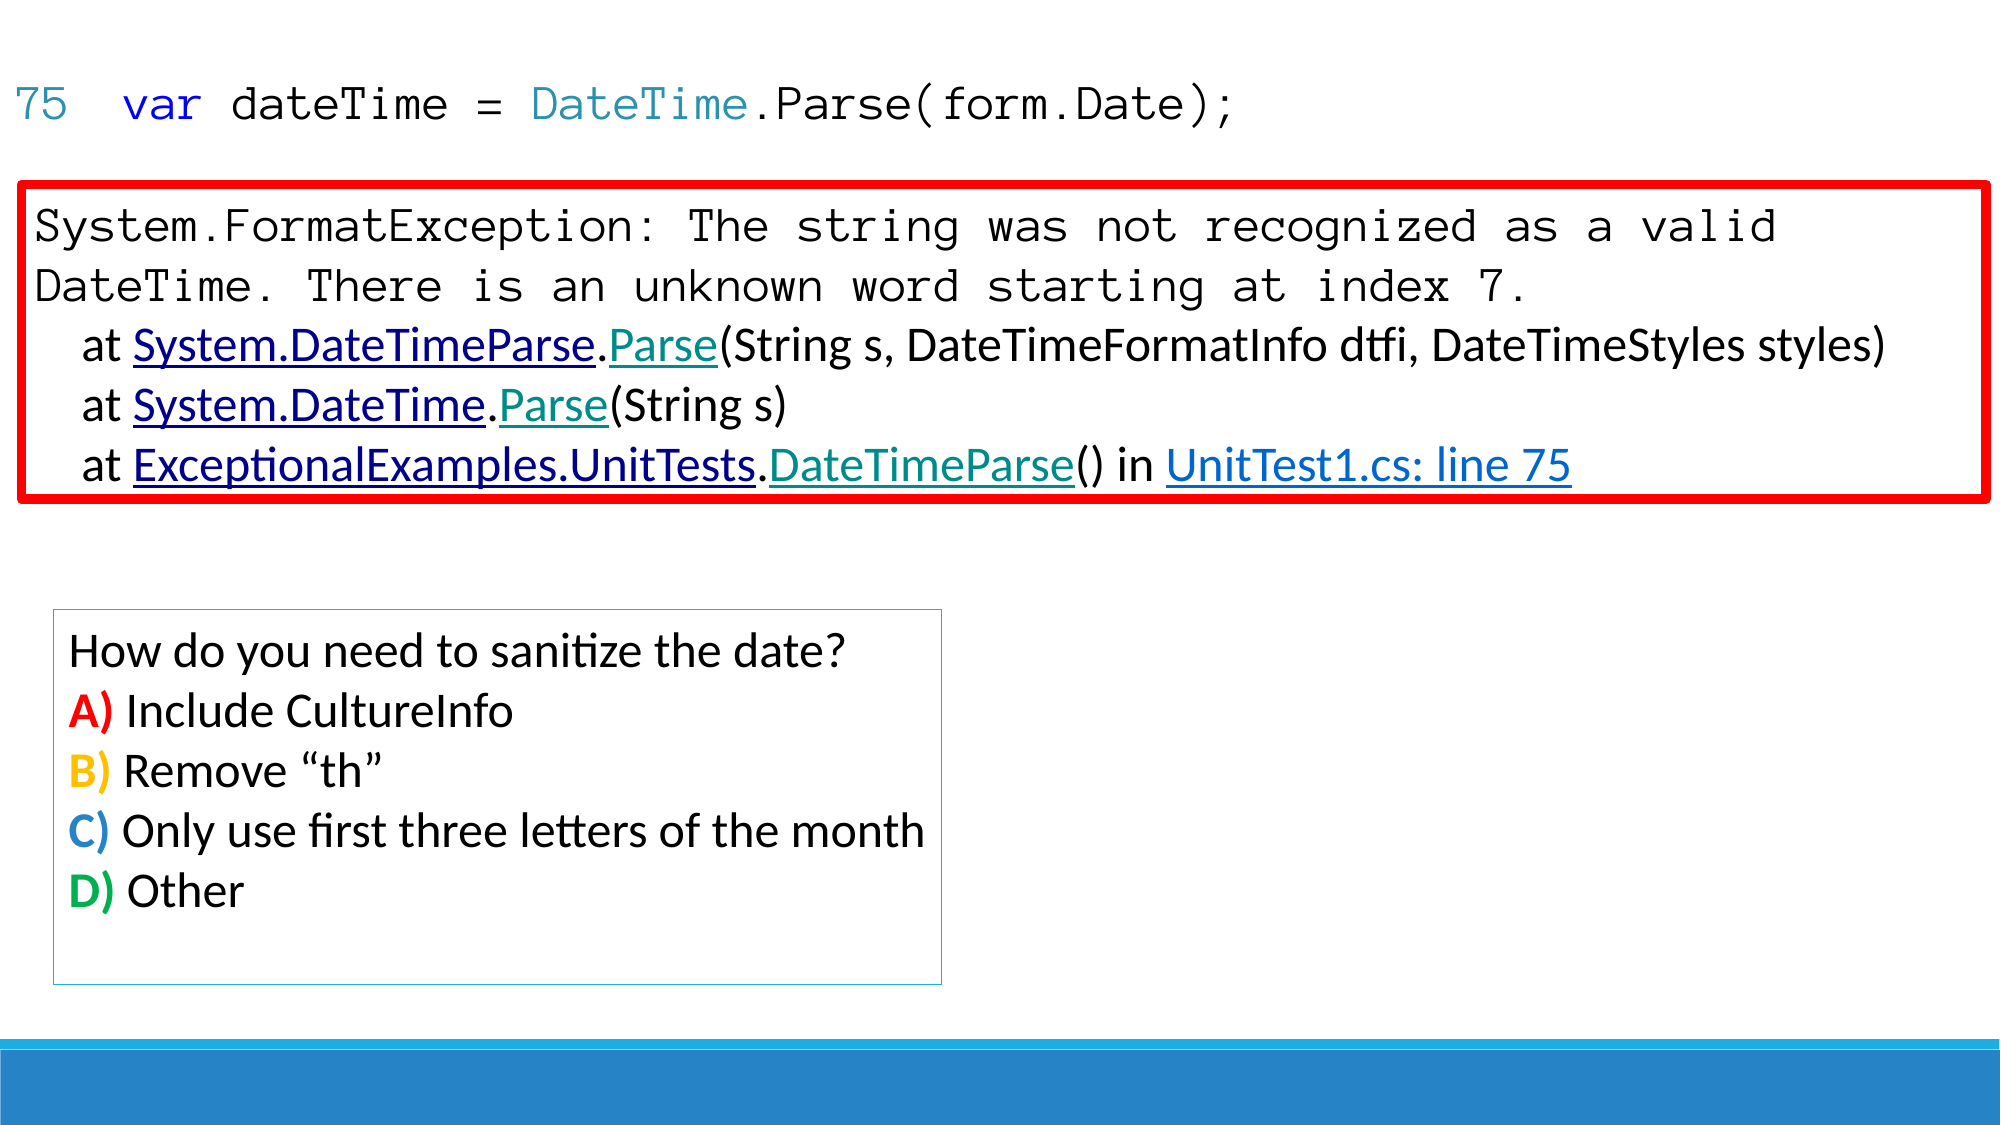

75
var dateTime = DateTime.Parse(form.Date);
System.FormatException: The string was not recognized as a valid DateTime. There is an unknown word starting at index 7.
    at System.DateTimeParse.Parse(String s, DateTimeFormatInfo dtfi, DateTimeStyles styles)
    at System.DateTime.Parse(String s)
    at ExceptionalExamples.UnitTests.DateTimeParse() in UnitTest1.cs: line 75
How do you need to sanitize the date?
A) Include CultureInfo
B) Remove “th”
C) Only use first three letters of the month
D) Other